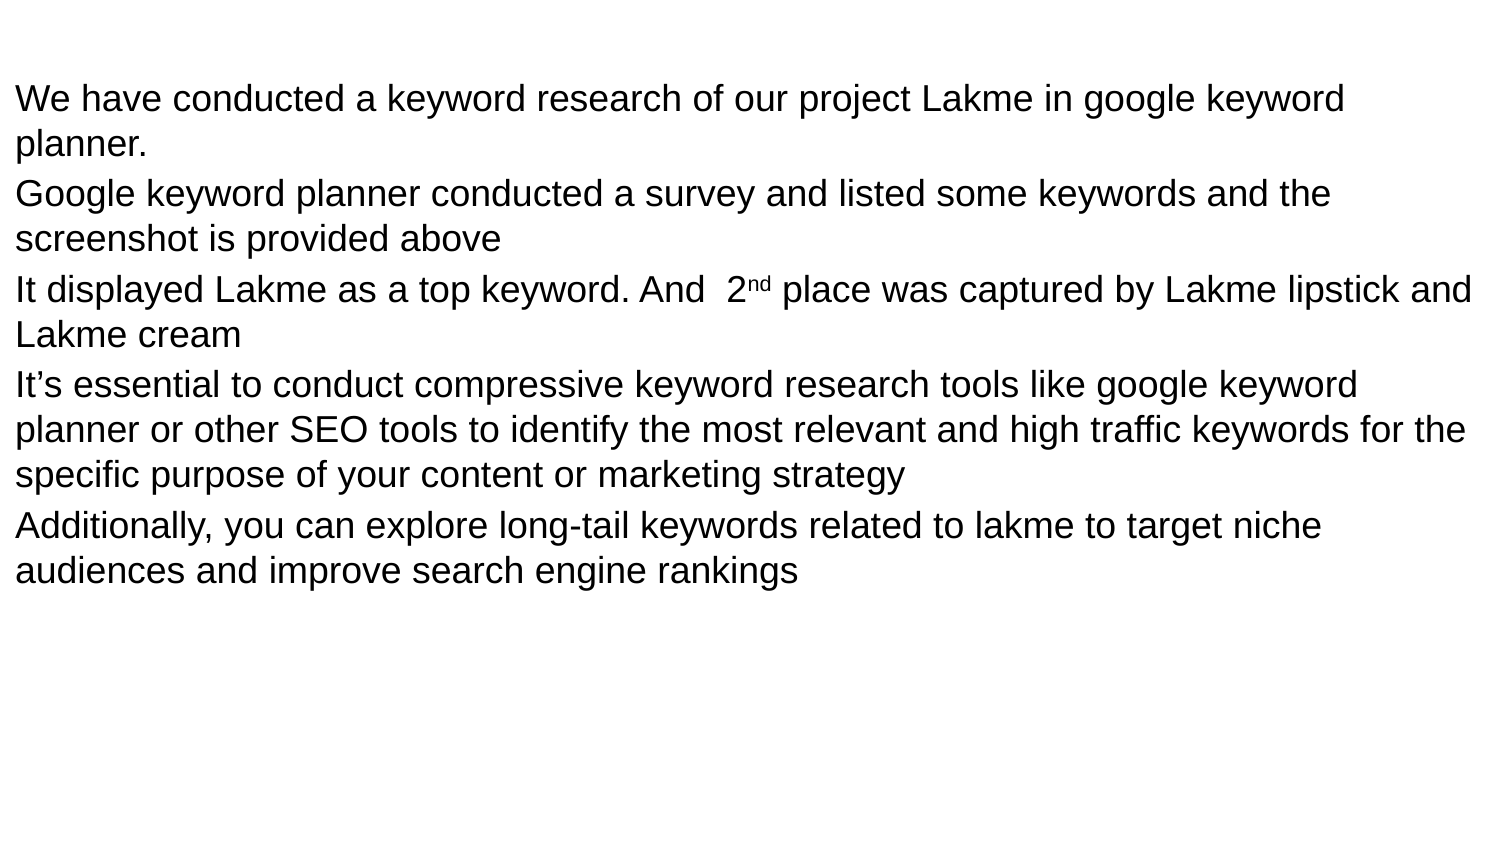

We have conducted a keyword research of our project Lakme in google keyword planner.
Google keyword planner conducted a survey and listed some keywords and the screenshot is provided above
It displayed Lakme as a top keyword. And  2nd place was captured by Lakme lipstick and Lakme cream
It’s essential to conduct compressive keyword research tools like google keyword planner or other SEO tools to identify the most relevant and high traffic keywords for the specific purpose of your content or marketing strategy
Additionally, you can explore long-tail keywords related to lakme to target niche audiences and improve search engine rankings